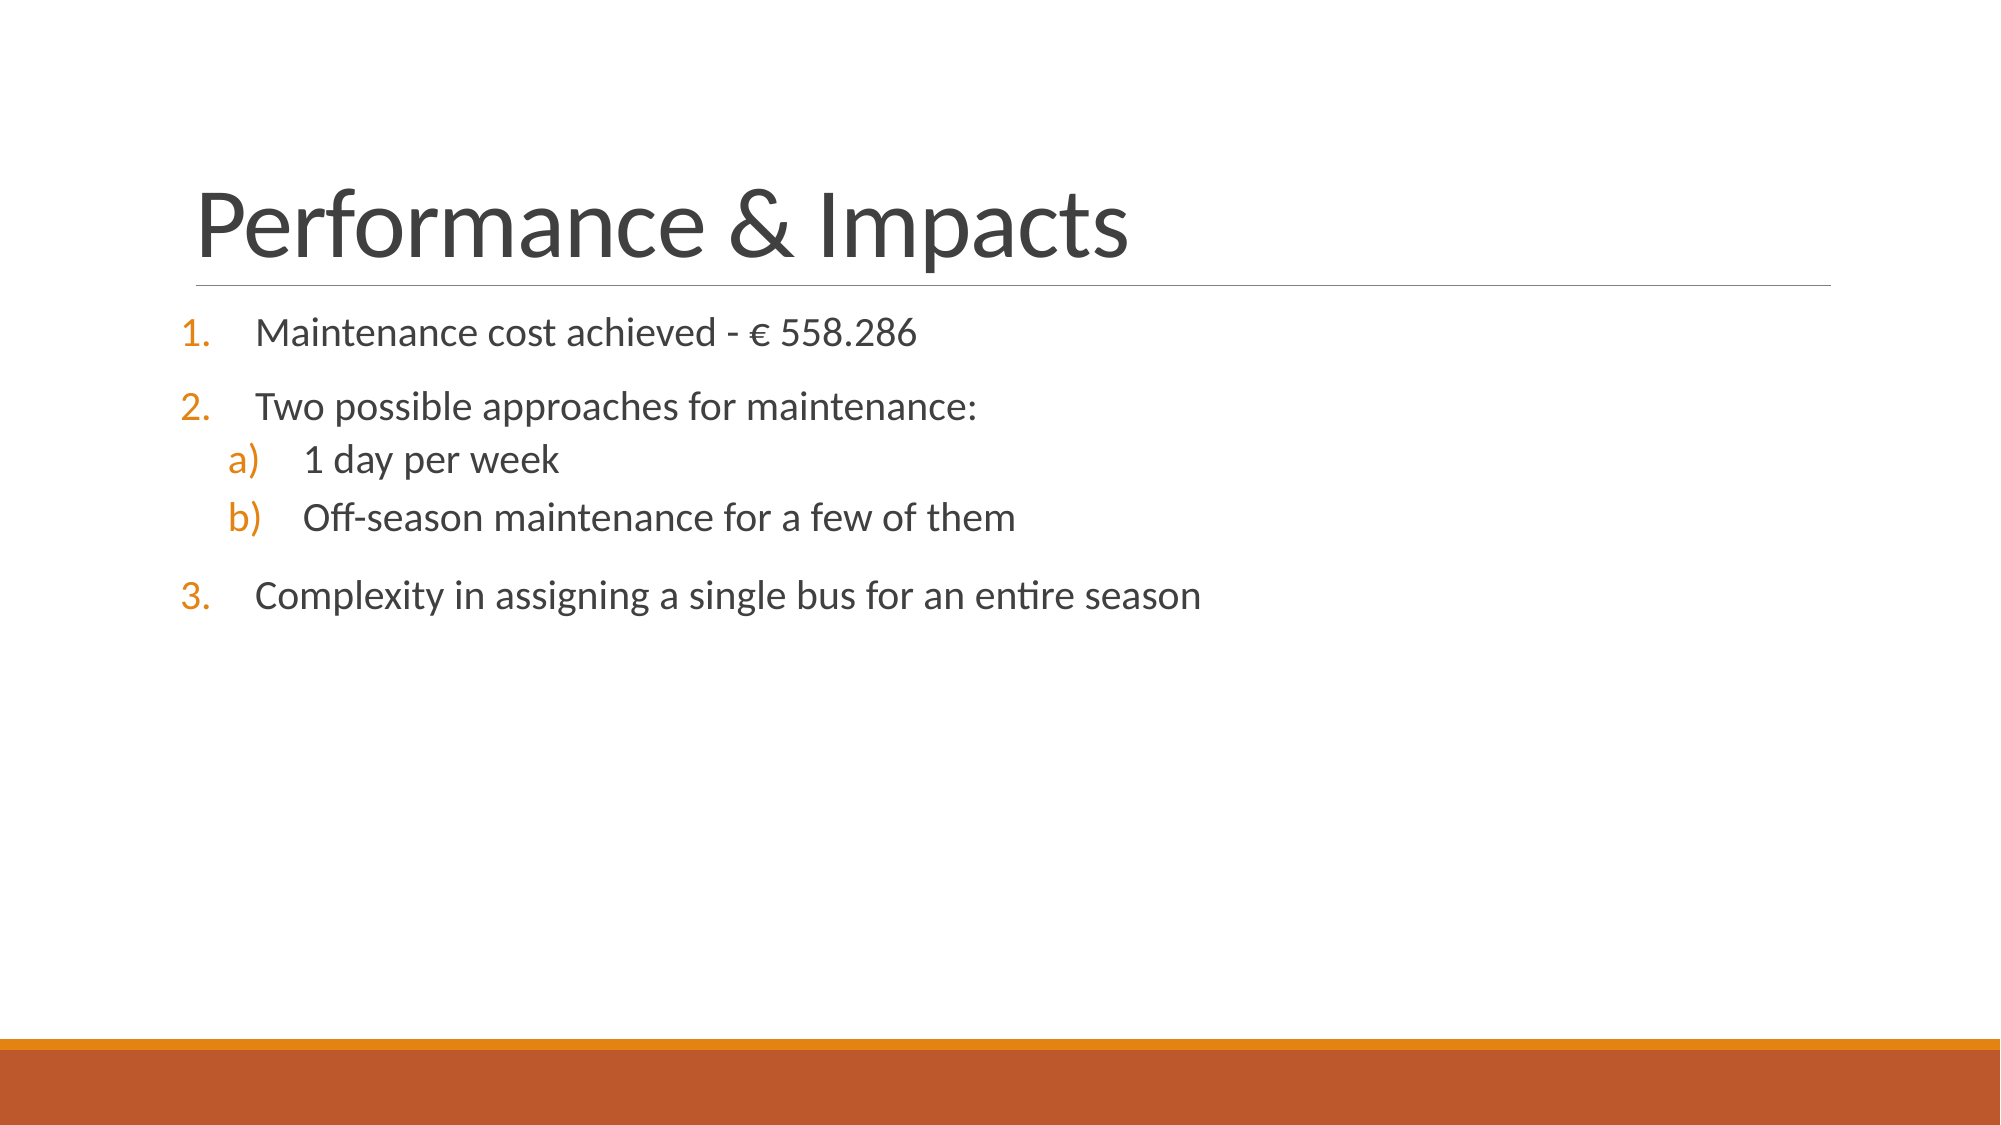

# Performance & Impacts
Maintenance cost achieved - € 558.286
Two possible approaches for maintenance:
1 day per week
Off-season maintenance for a few of them
Complexity in assigning a single bus for an entire season